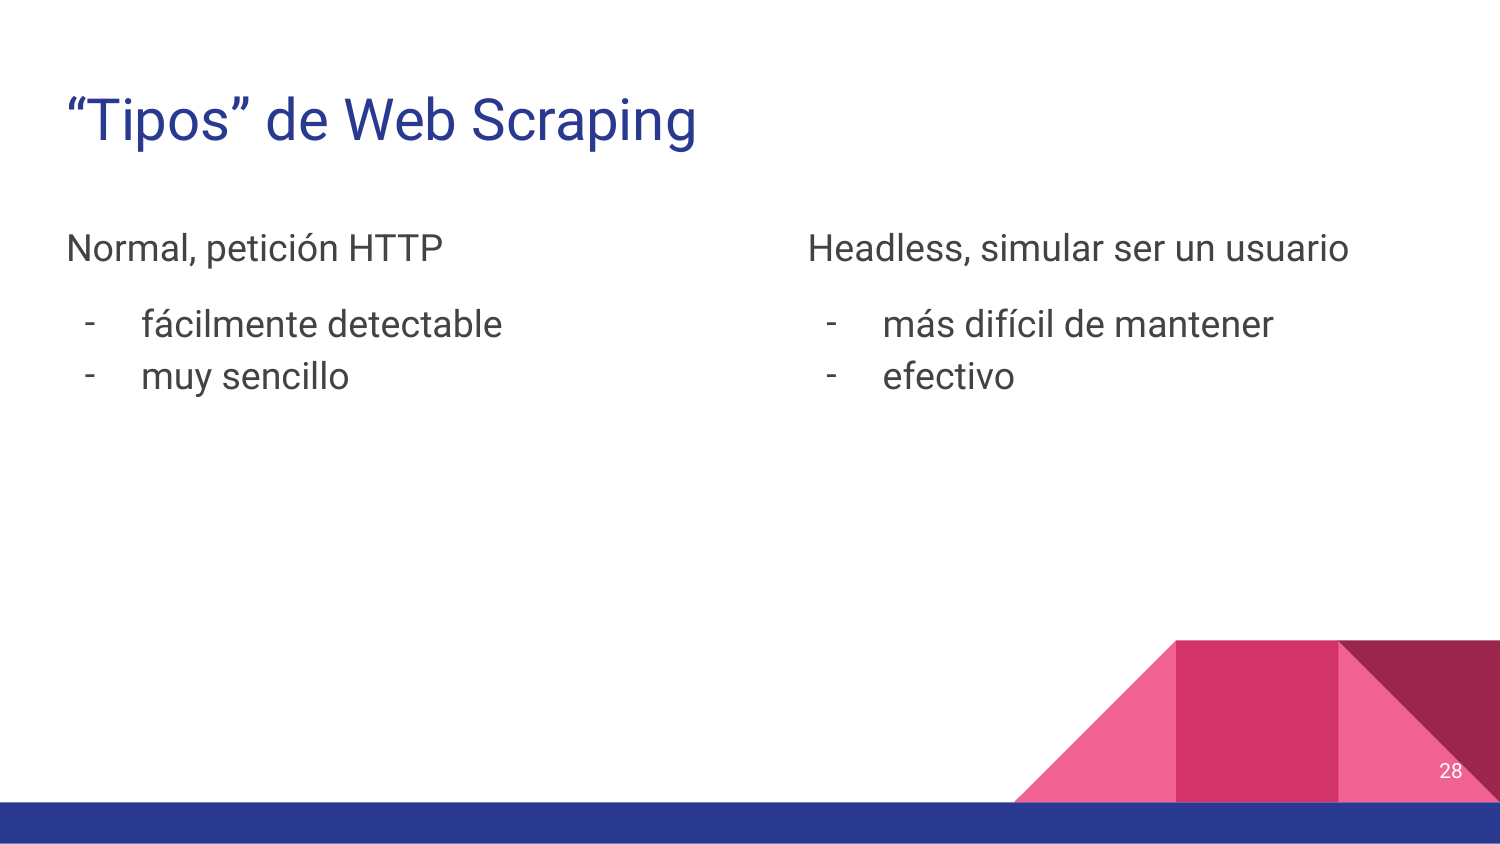

# “Tipos” de Web Scraping
Normal, petición HTTP
fácilmente detectable
muy sencillo
Headless, simular ser un usuario
más difícil de mantener
efectivo
28